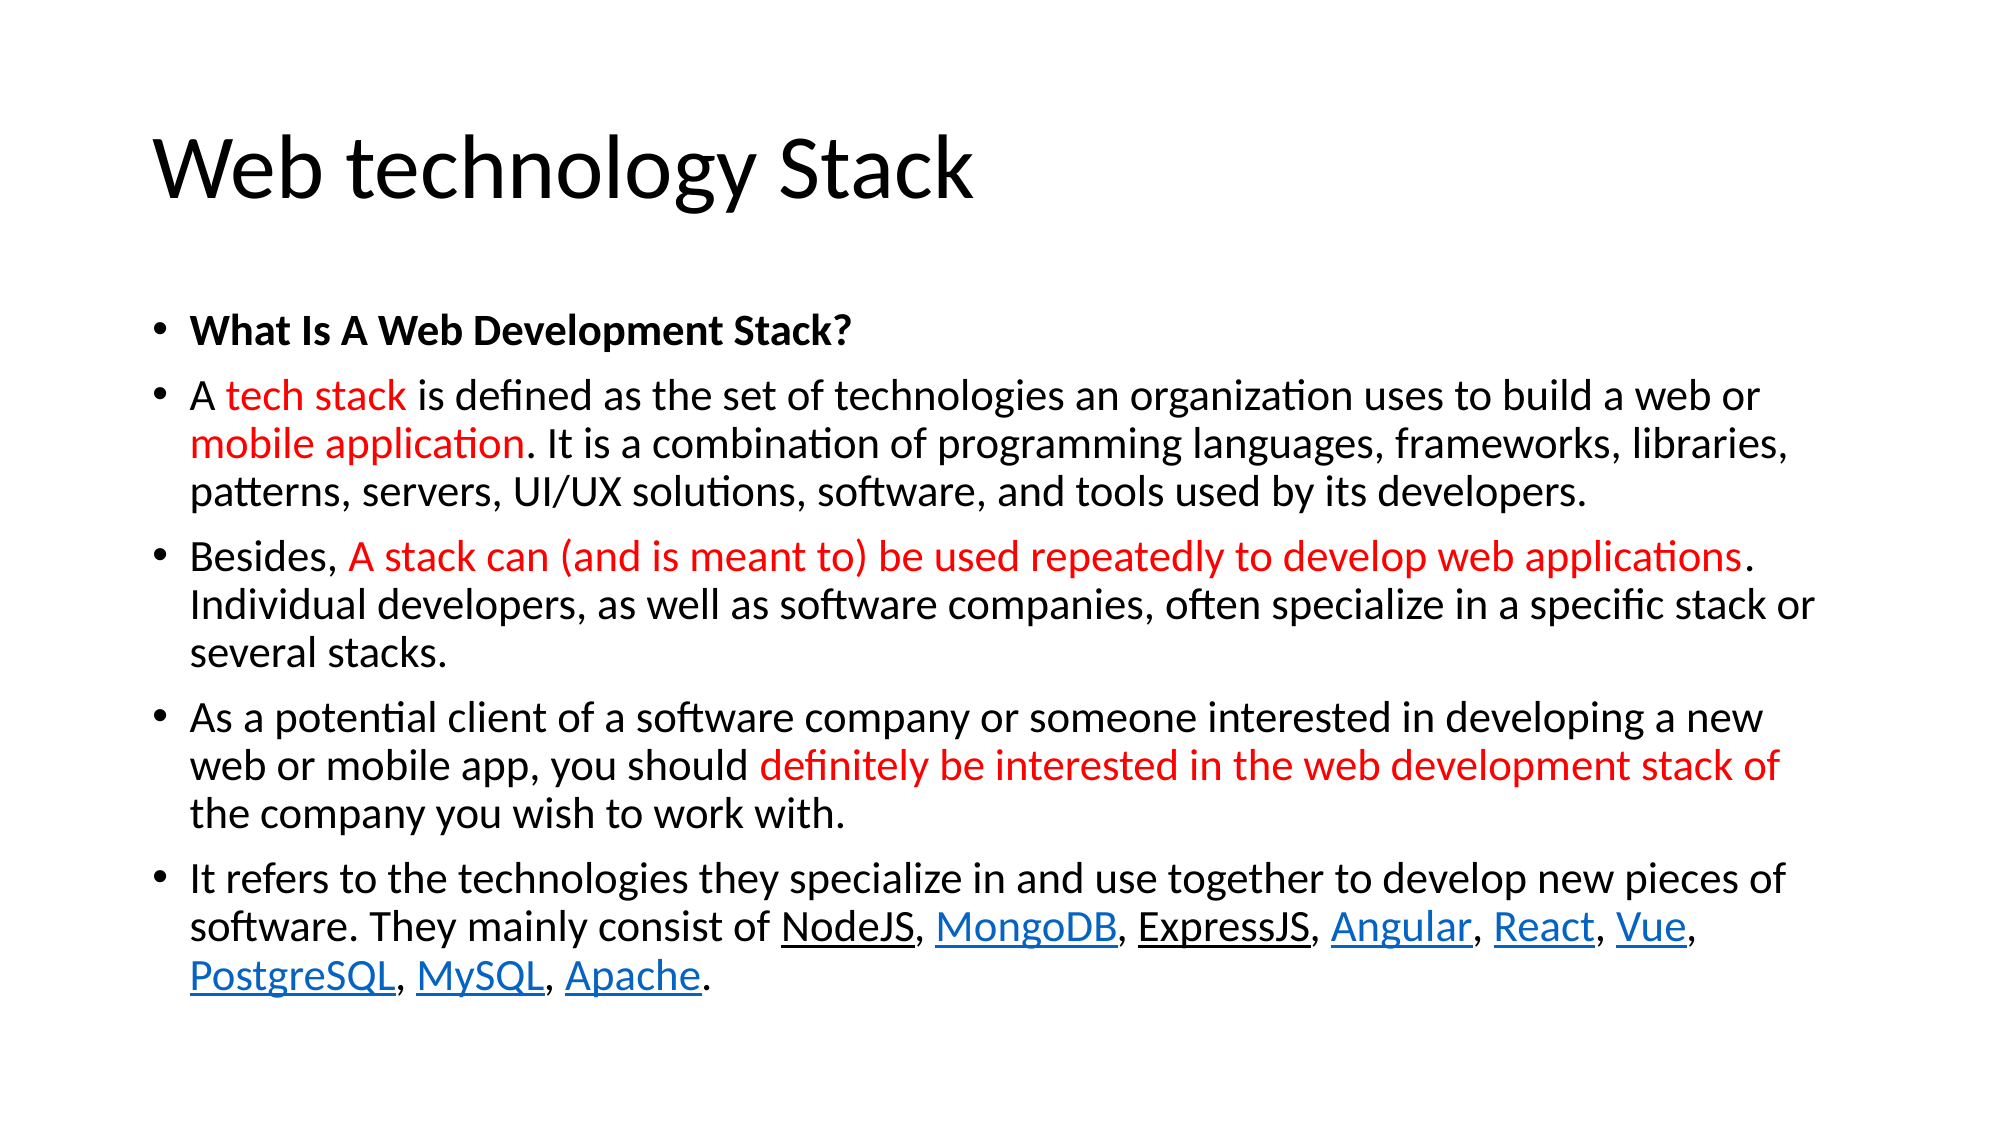

# Web technology Stack
What Is A Web Development Stack?
A tech stack is defined as the set of technologies an organization uses to build a web or mobile application. It is a combination of programming languages, frameworks, libraries, patterns, servers, UI/UX solutions, software, and tools used by its developers.
Besides, A stack can (and is meant to) be used repeatedly to develop web applications. Individual developers, as well as software companies, often specialize in a specific stack or several stacks.
As a potential client of a software company or someone interested in developing a new web or mobile app, you should definitely be interested in the web development stack of the company you wish to work with.
It refers to the technologies they specialize in and use together to develop new pieces of software. They mainly consist of NodeJS, MongoDB, ExpressJS, Angular, React, Vue, PostgreSQL, MySQL, Apache.